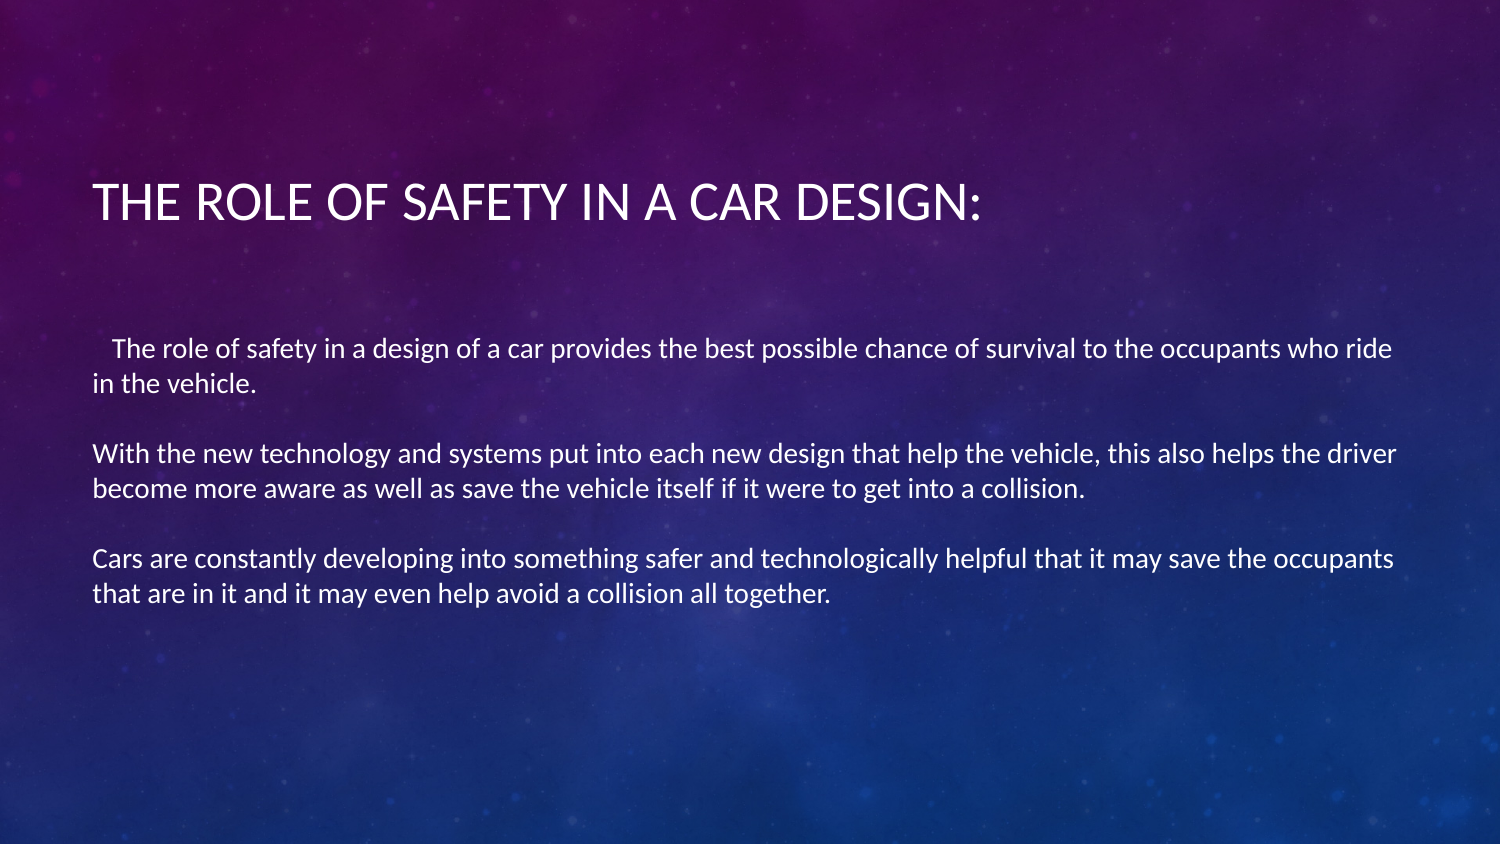

# The role of safety in a car design:
   The role of safety in a design of a car provides the best possible chance of survival to the occupants who ride in the vehicle.

With the new technology and systems put into each new design that help the vehicle, this also helps the driver become more aware as well as save the vehicle itself if it were to get into a collision.

Cars are constantly developing into something safer and technologically helpful that it may save the occupants that are in it and it may even help avoid a collision all together.